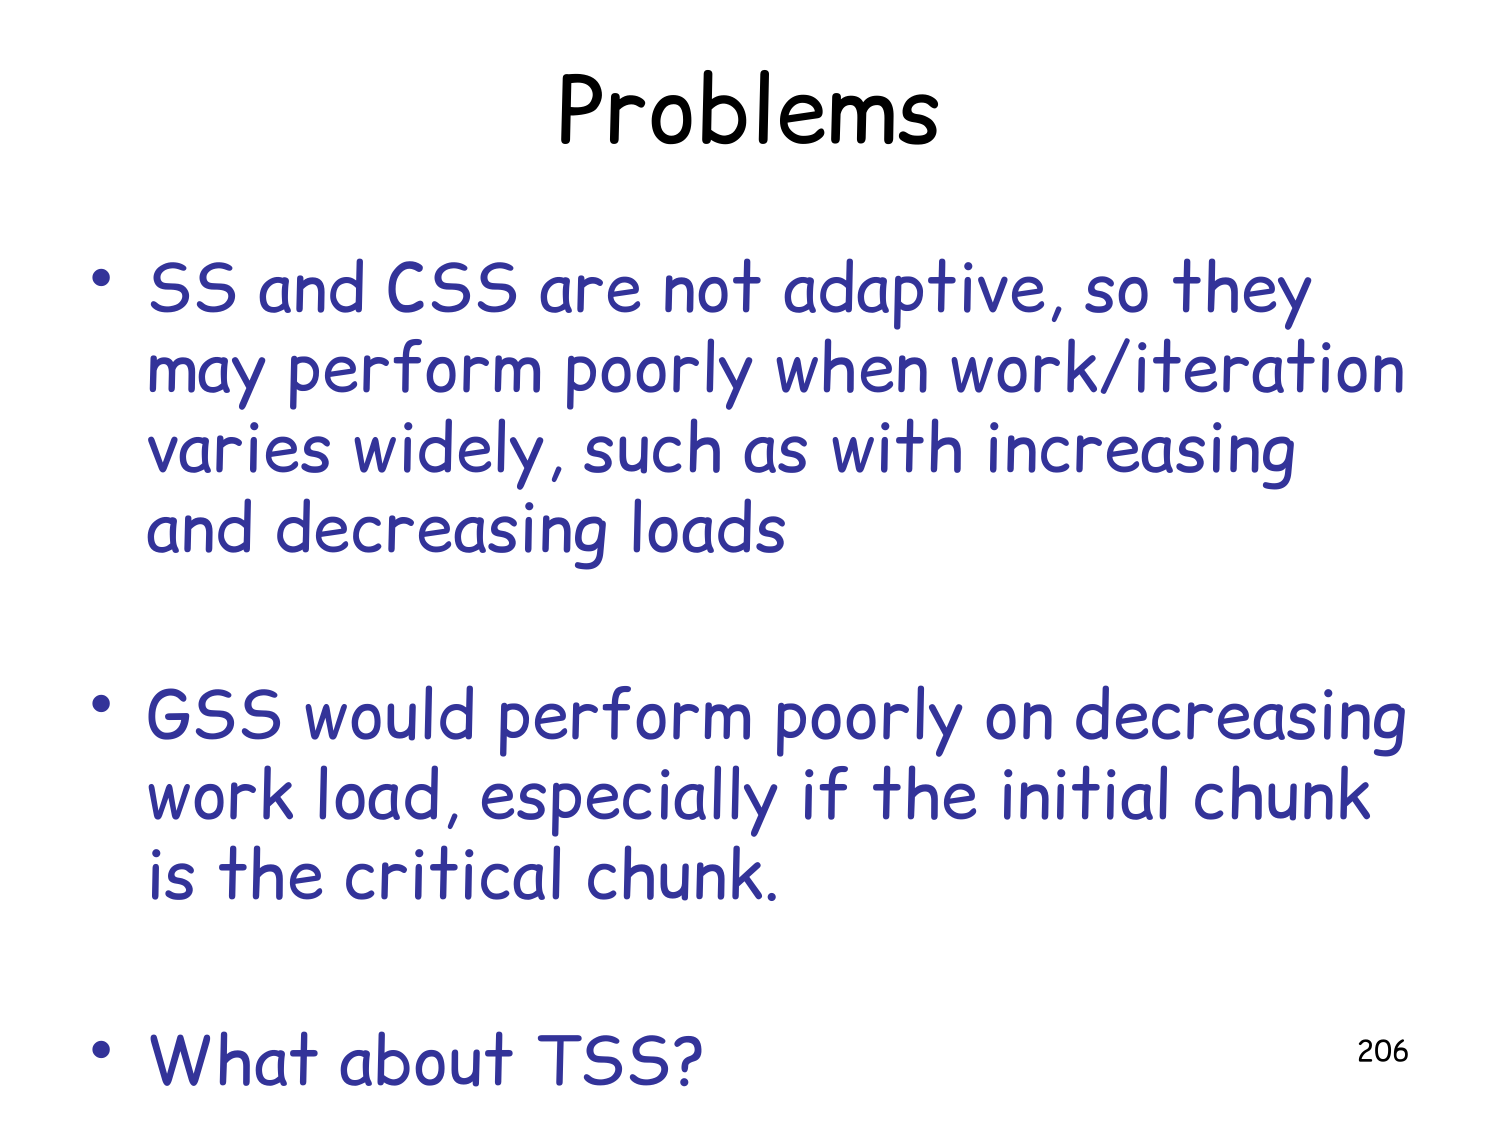

Problems
SS and CSS are not adaptive, so they may perform poorly when work/iteration varies widely, such as with increasing and decreasing loads

GSS would perform poorly on decreasing work load, especially if the initial chunk is the critical chunk.

What about TSS?
206